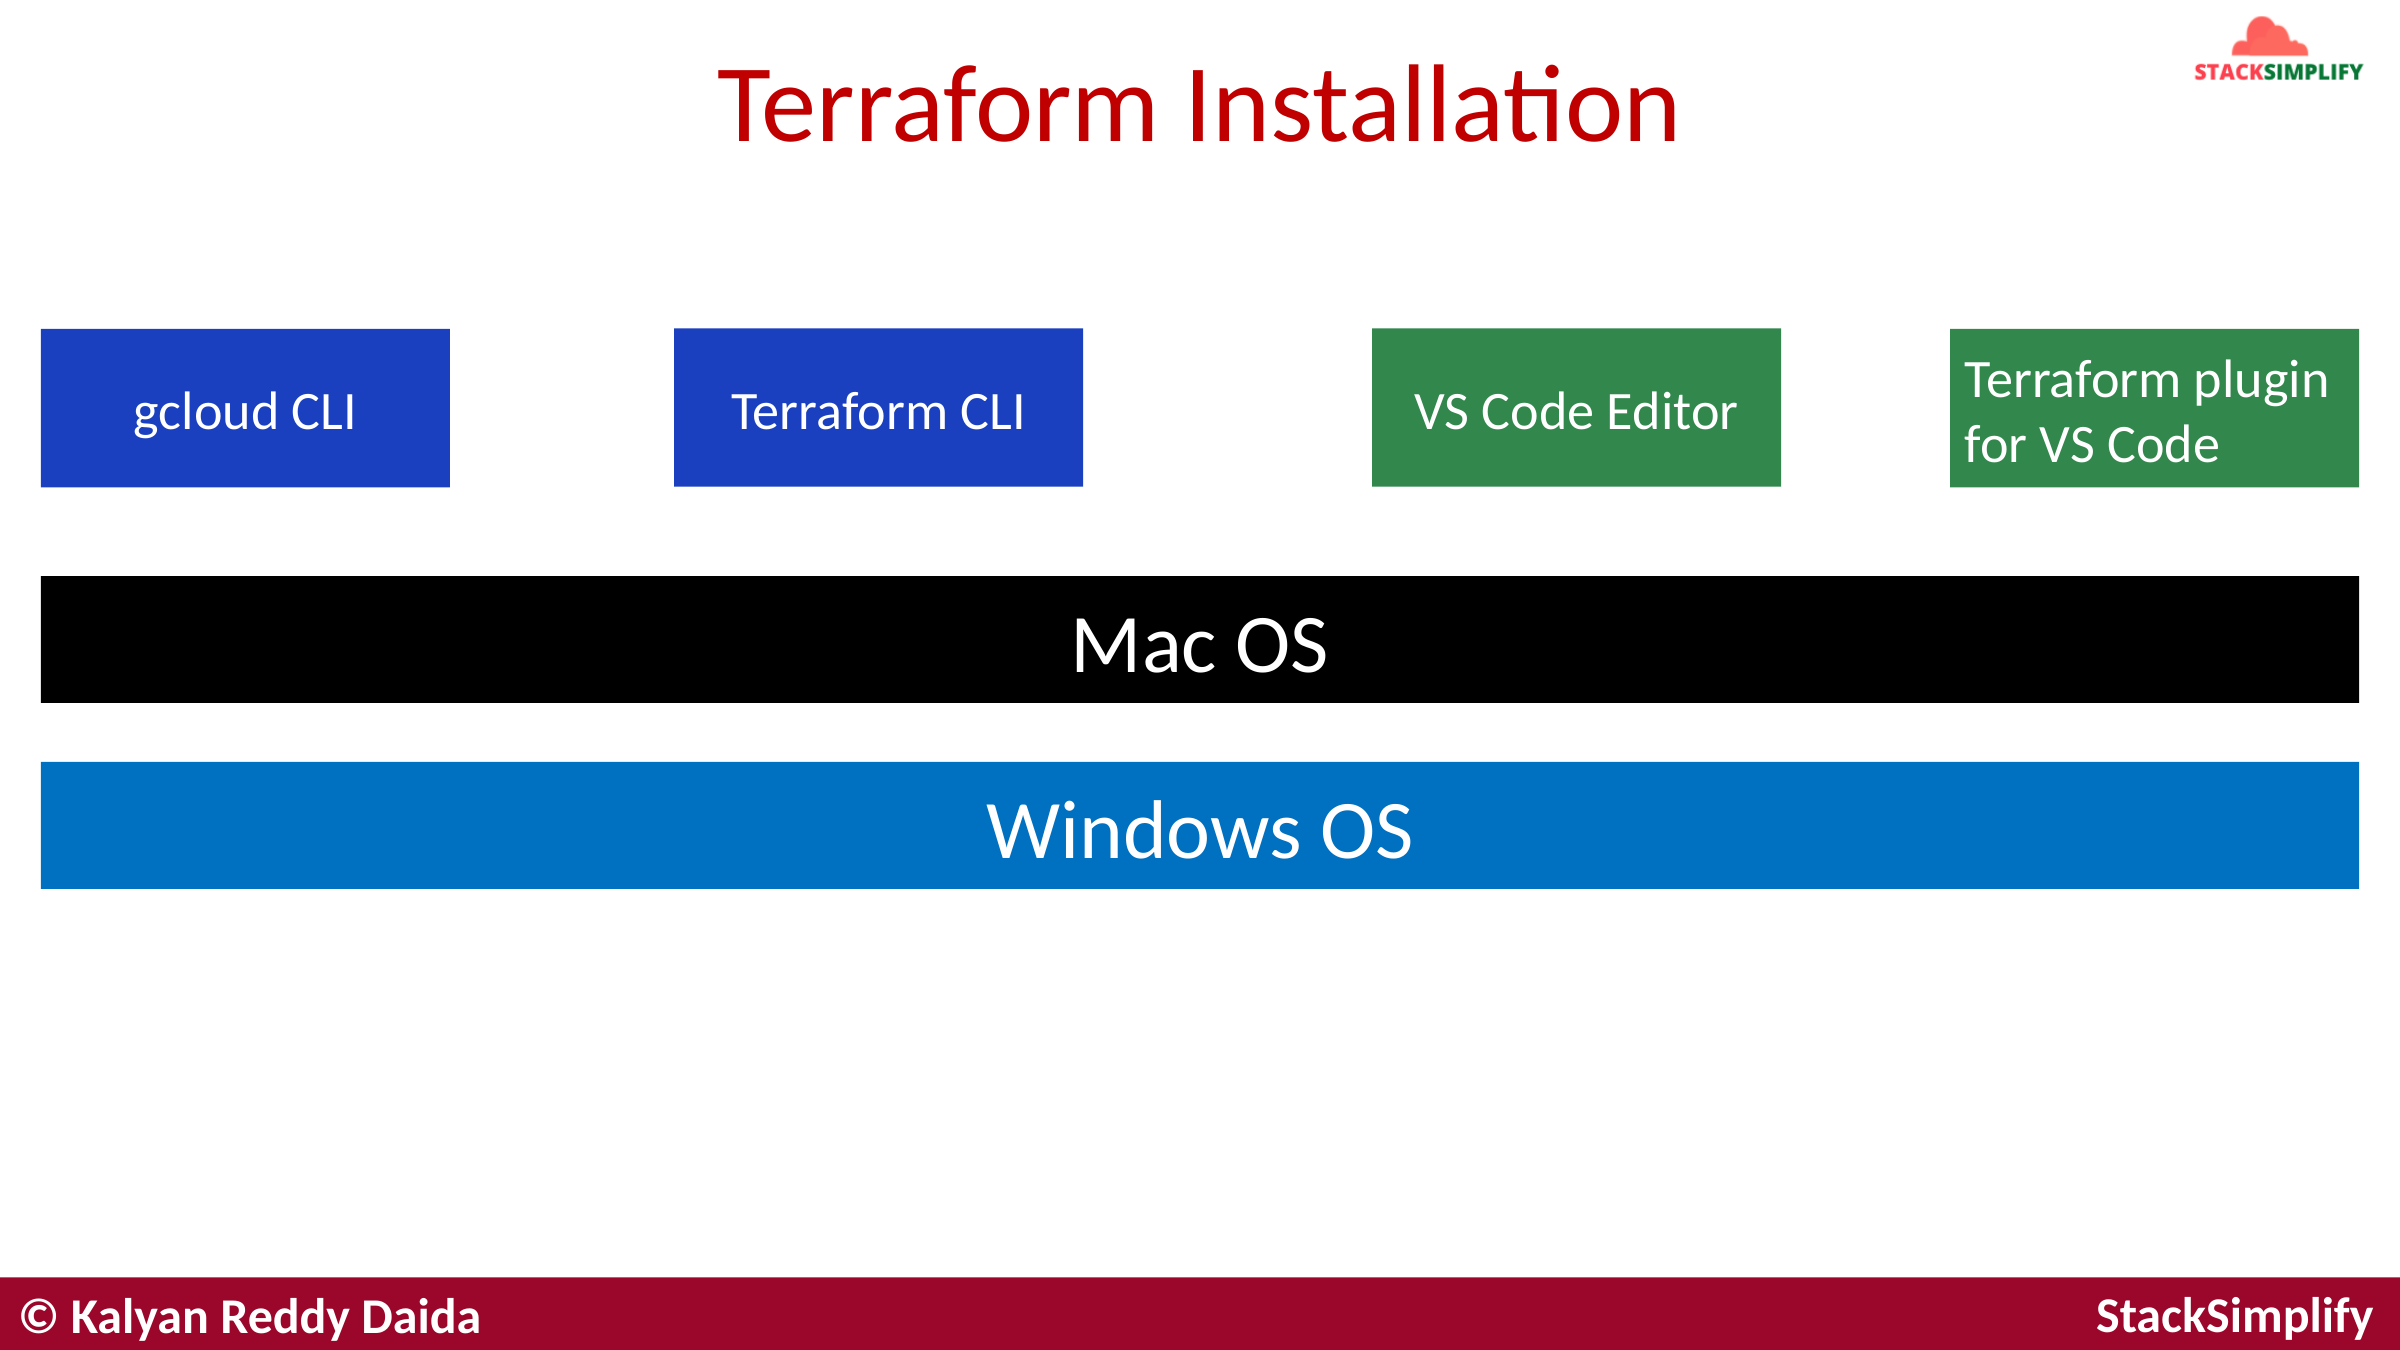

# Terraform Installation
Terraform CLI
VS Code Editor
Terraform plugin for VS Code
gcloud CLI
Mac OS
Windows OS
© Kalyan Reddy Daida